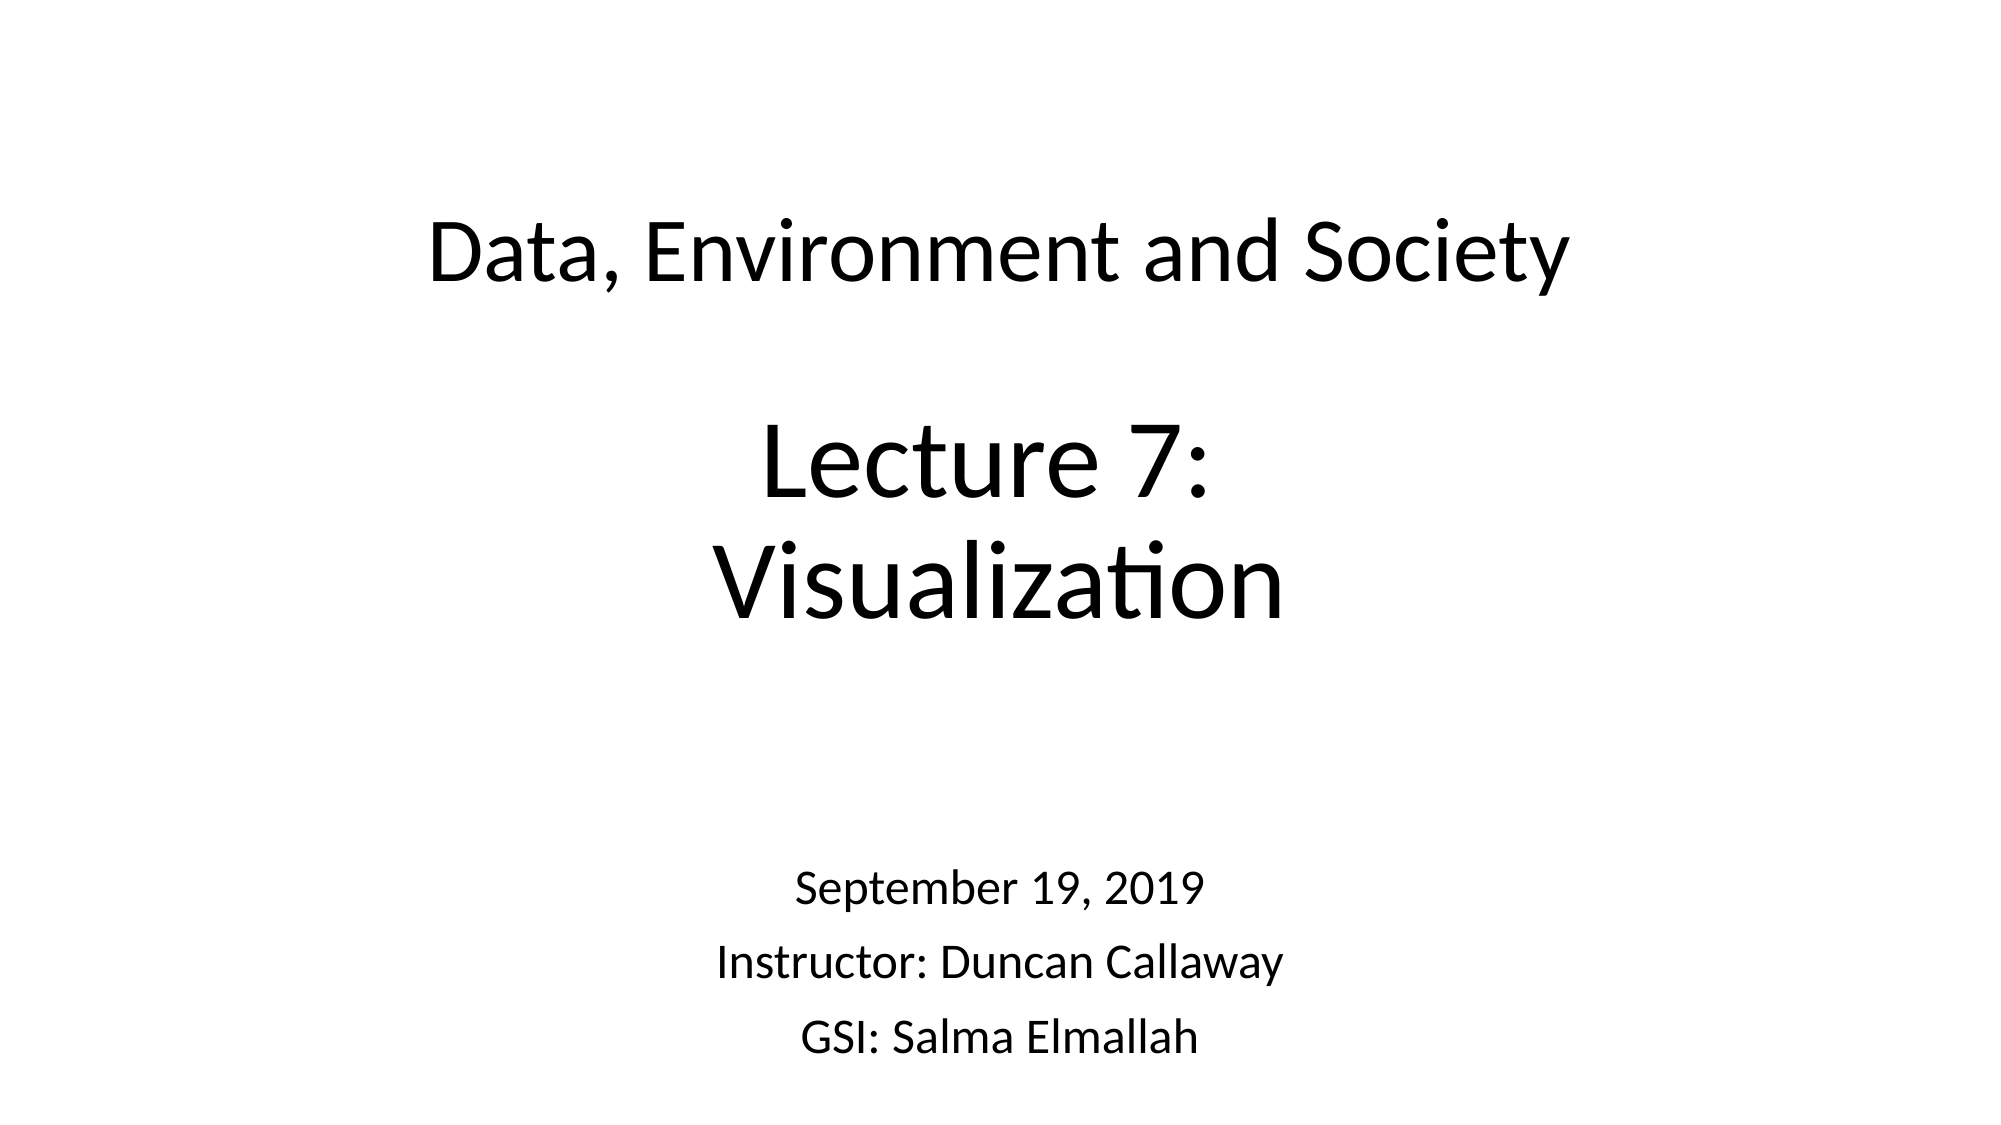

# Data, Environment and Society Lecture 7: Visualization

September 19, 2019
Instructor: Duncan Callaway
GSI: Salma Elmallah